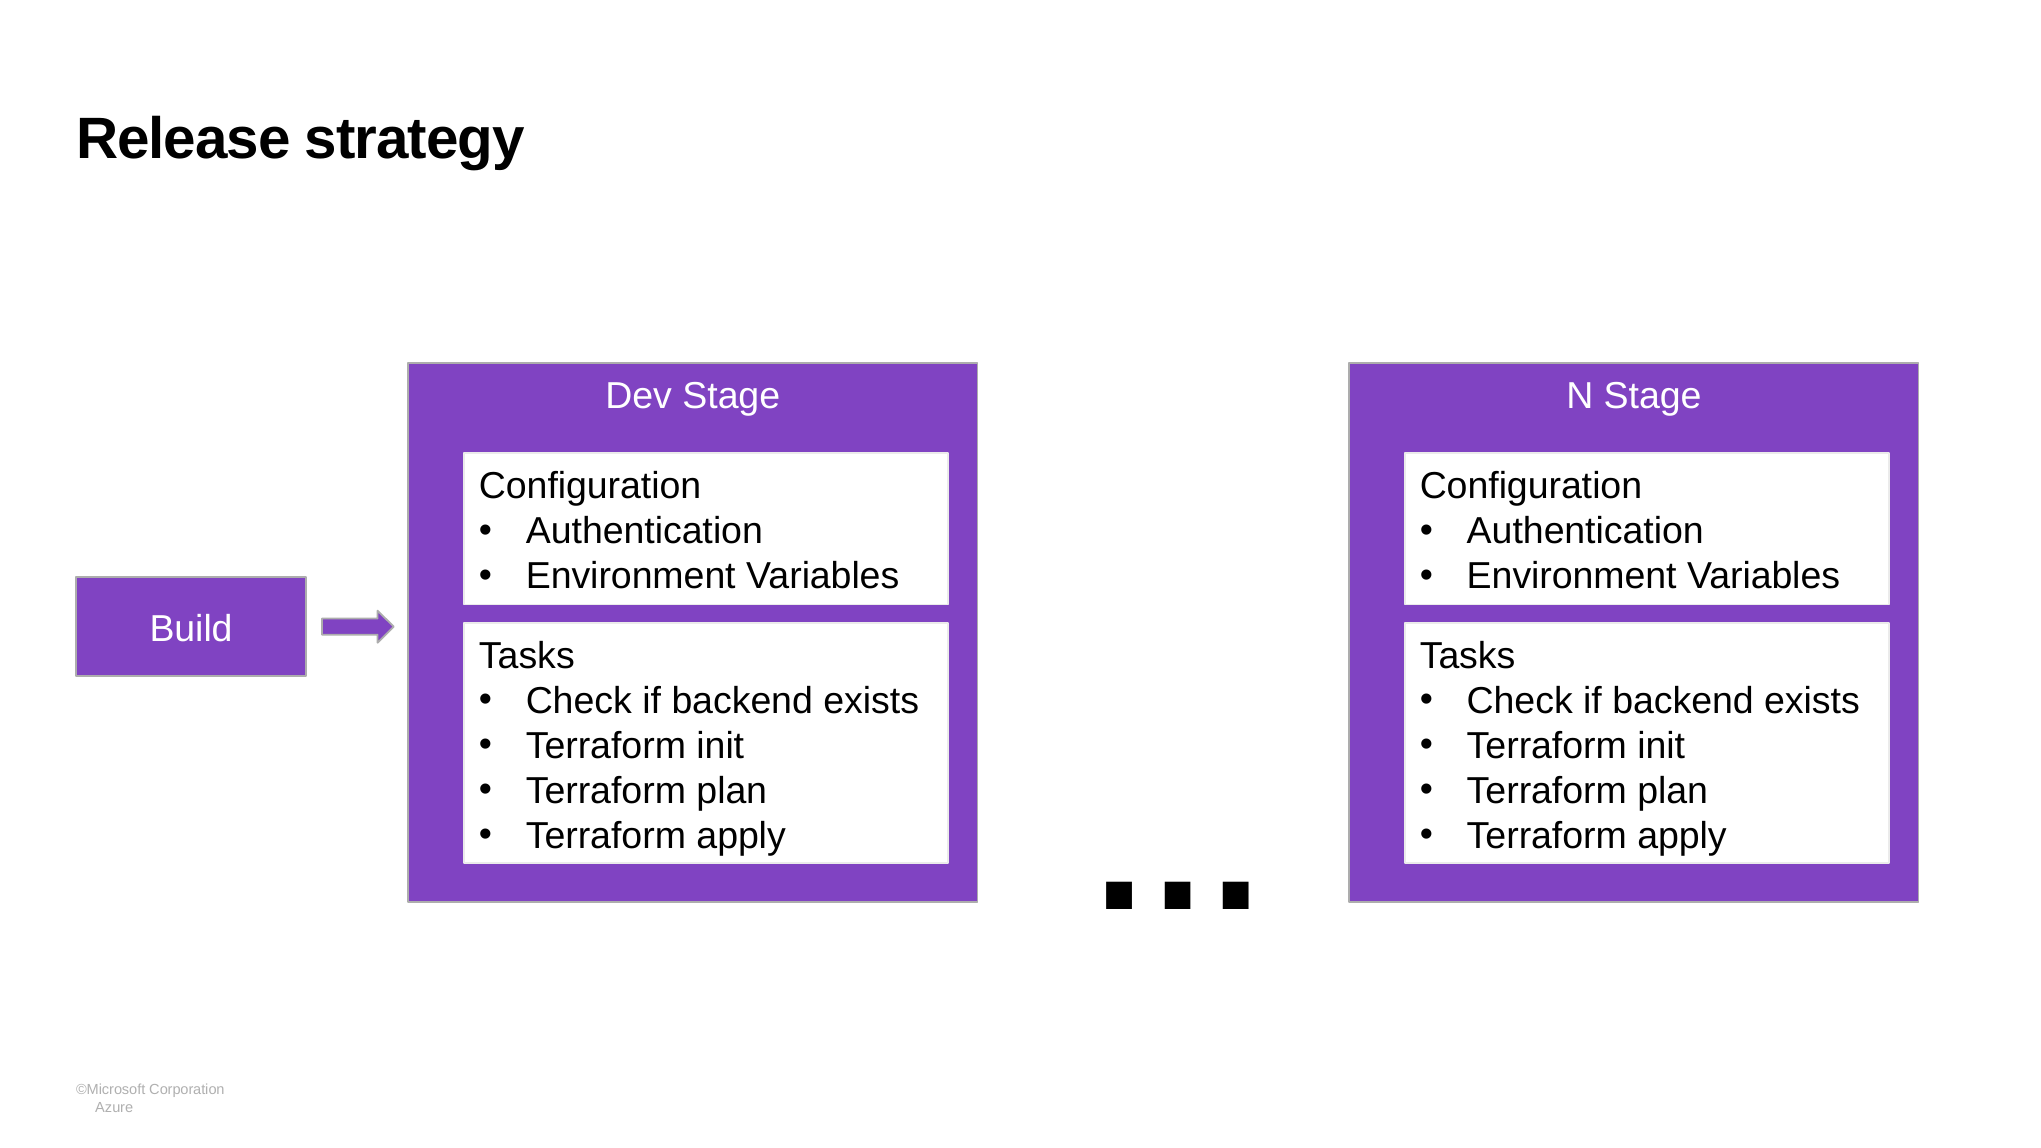

# Release strategy
Dev Stage
N Stage
Configuration
Authentication
Environment Variables
Configuration
Authentication
Environment Variables
Build

Tasks
Check if backend exists
Terraform init
Terraform plan
Terraform apply
Tasks
Check if backend exists
Terraform init
Terraform plan
Terraform apply
…